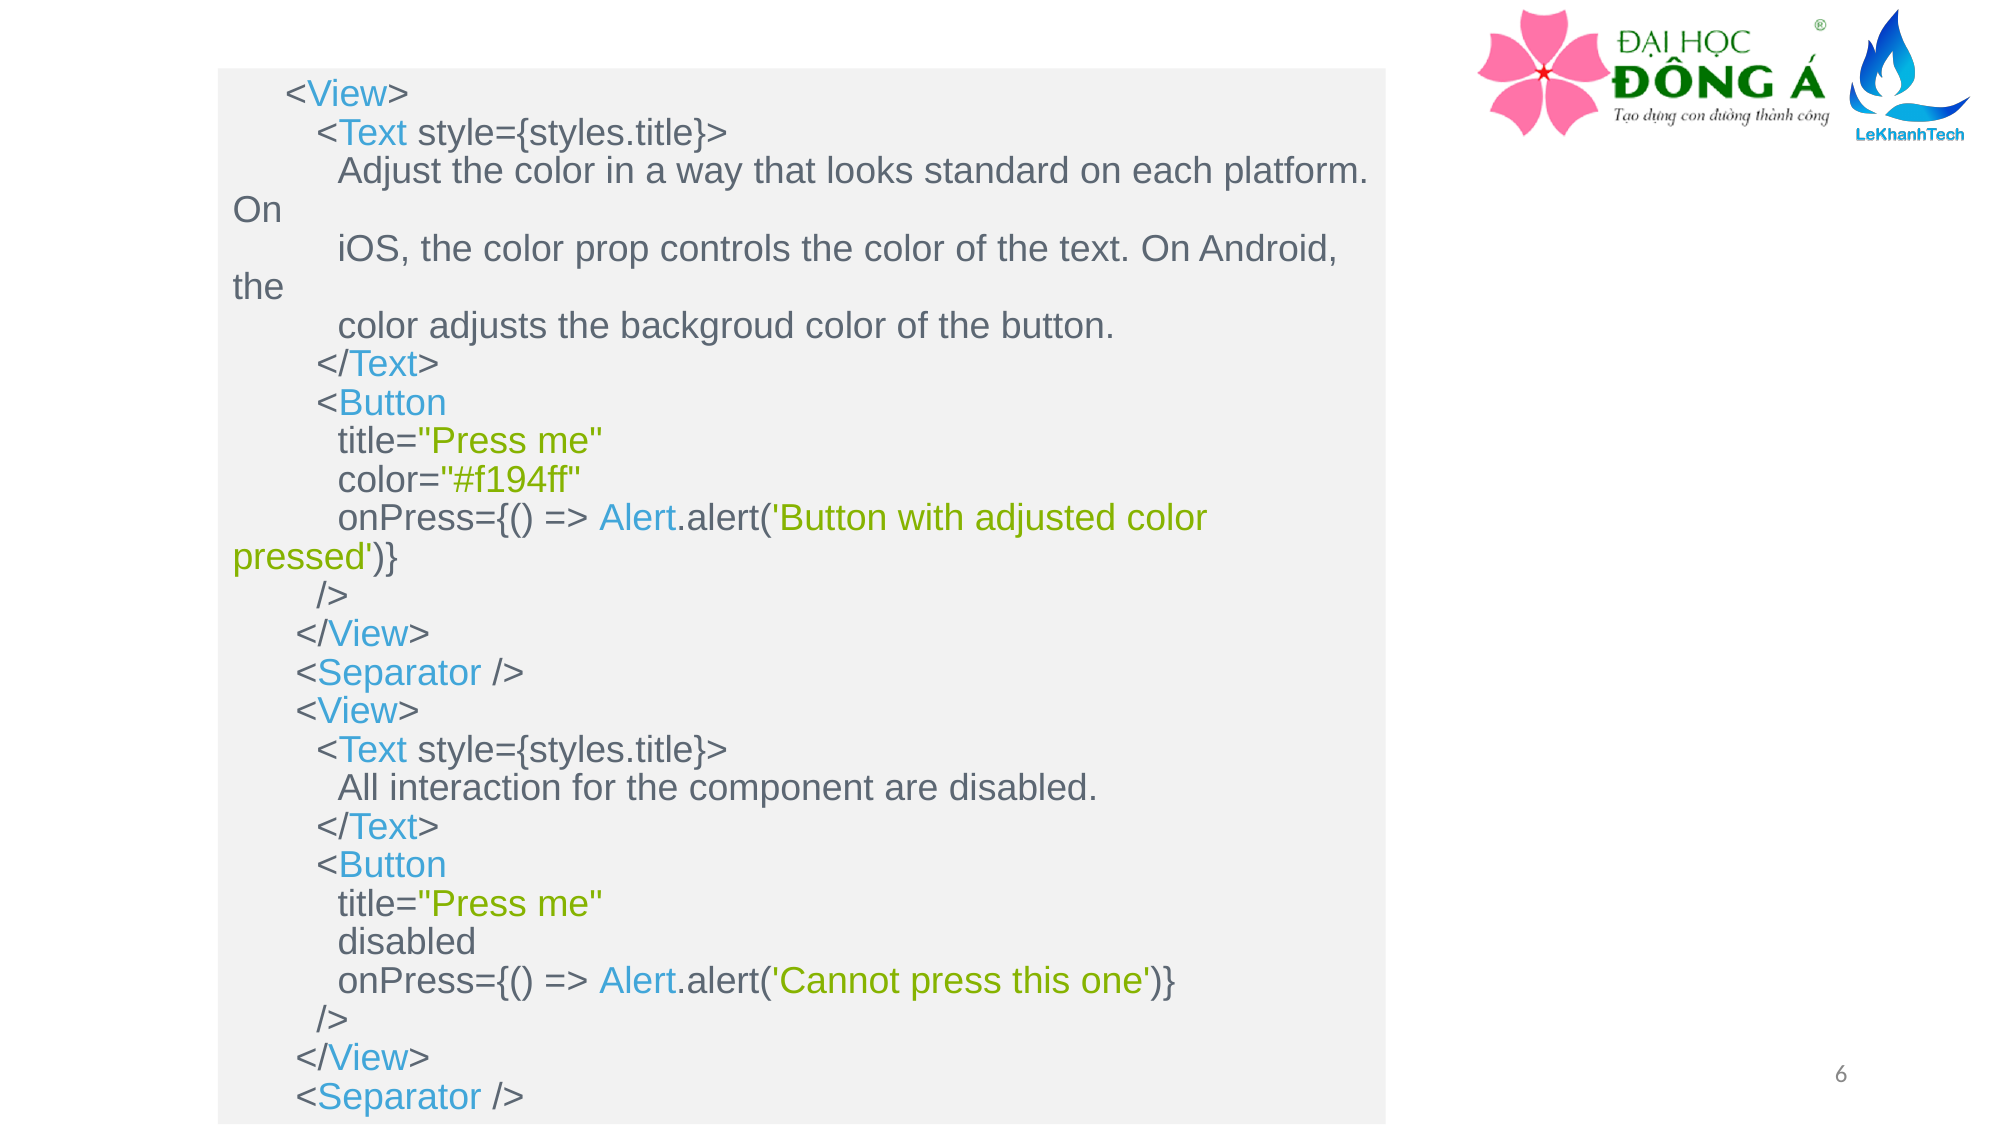

<View>
        <Text style={styles.title}>
          Adjust the color in a way that looks standard on each platform. On
          iOS, the color prop controls the color of the text. On Android, the
          color adjusts the backgroud color of the button.
        </Text>
        <Button
          title="Press me"
          color="#f194ff"
          onPress={() => Alert.alert('Button with adjusted color pressed')}
        />
      </View>
      <Separator />
      <View>
        <Text style={styles.title}>
          All interaction for the component are disabled.
        </Text>
        <Button
          title="Press me"
          disabled
          onPress={() => Alert.alert('Cannot press this one')}
        />
      </View>
      <Separator />
6